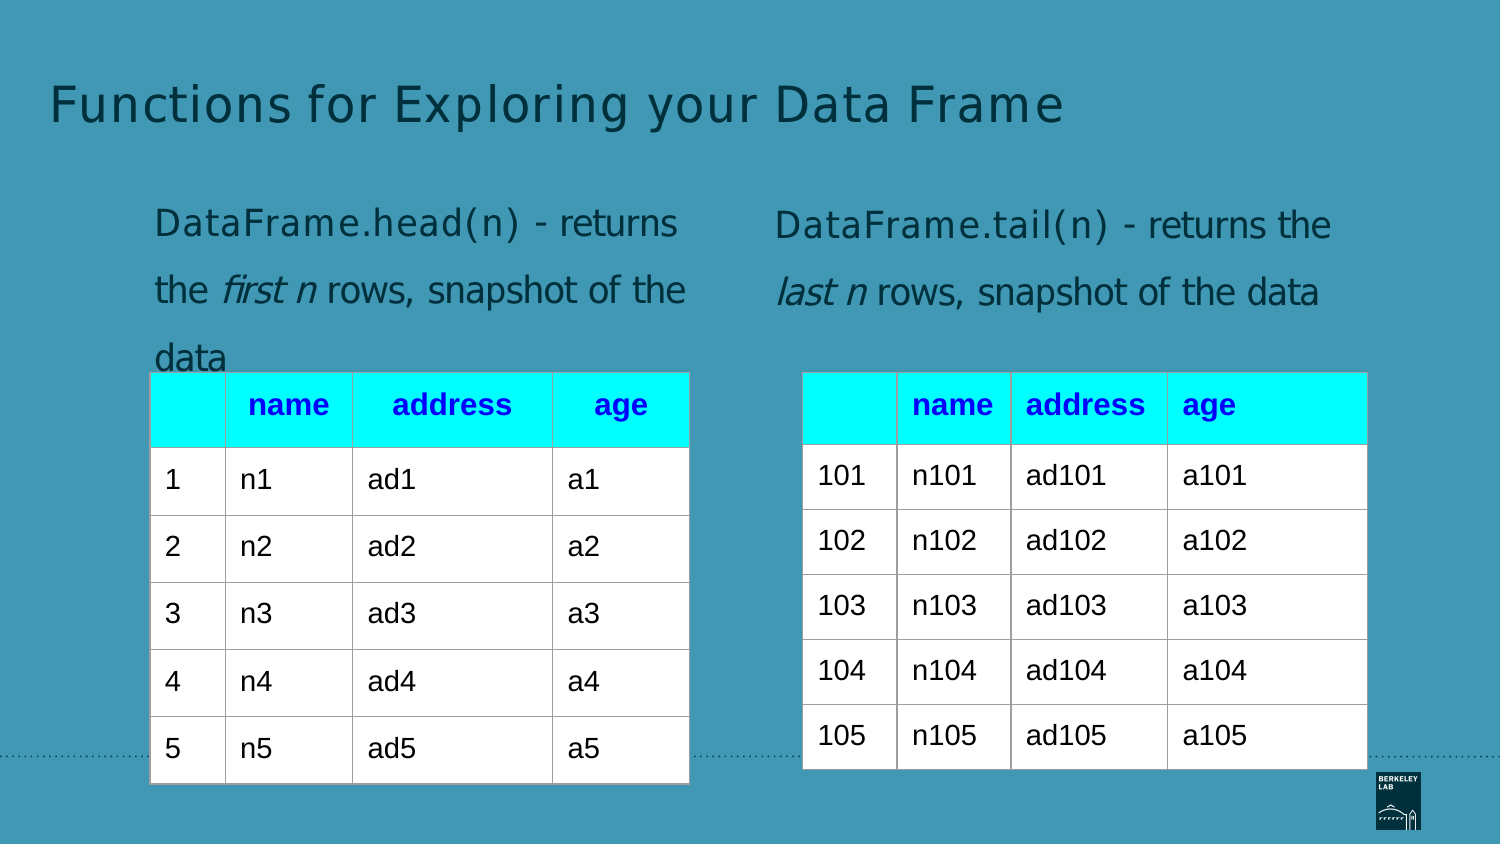

# Functions for Exploring your Data Frame
DataFrame.head(n) - returns the first n rows, snapshot of the data

DataFrame.tail(n) - returns the last n rows, snapshot of the data

|  | name | address | age |
| --- | --- | --- | --- |
| 101 | n101 | ad101 | a101 |
| 102 | n102 | ad102 | a102 |
| 103 | n103 | ad103 | a103 |
| 104 | n104 | ad104 | a104 |
| 105 | n105 | ad105 | a105 |
|  | name | address | age |
| --- | --- | --- | --- |
| 1 | n1 | ad1 | a1 |
| 2 | n2 | ad2 | a2 |
| 3 | n3 | ad3 | a3 |
| 4 | n4 | ad4 | a4 |
| 5 | n5 | ad5 | a5 |
9